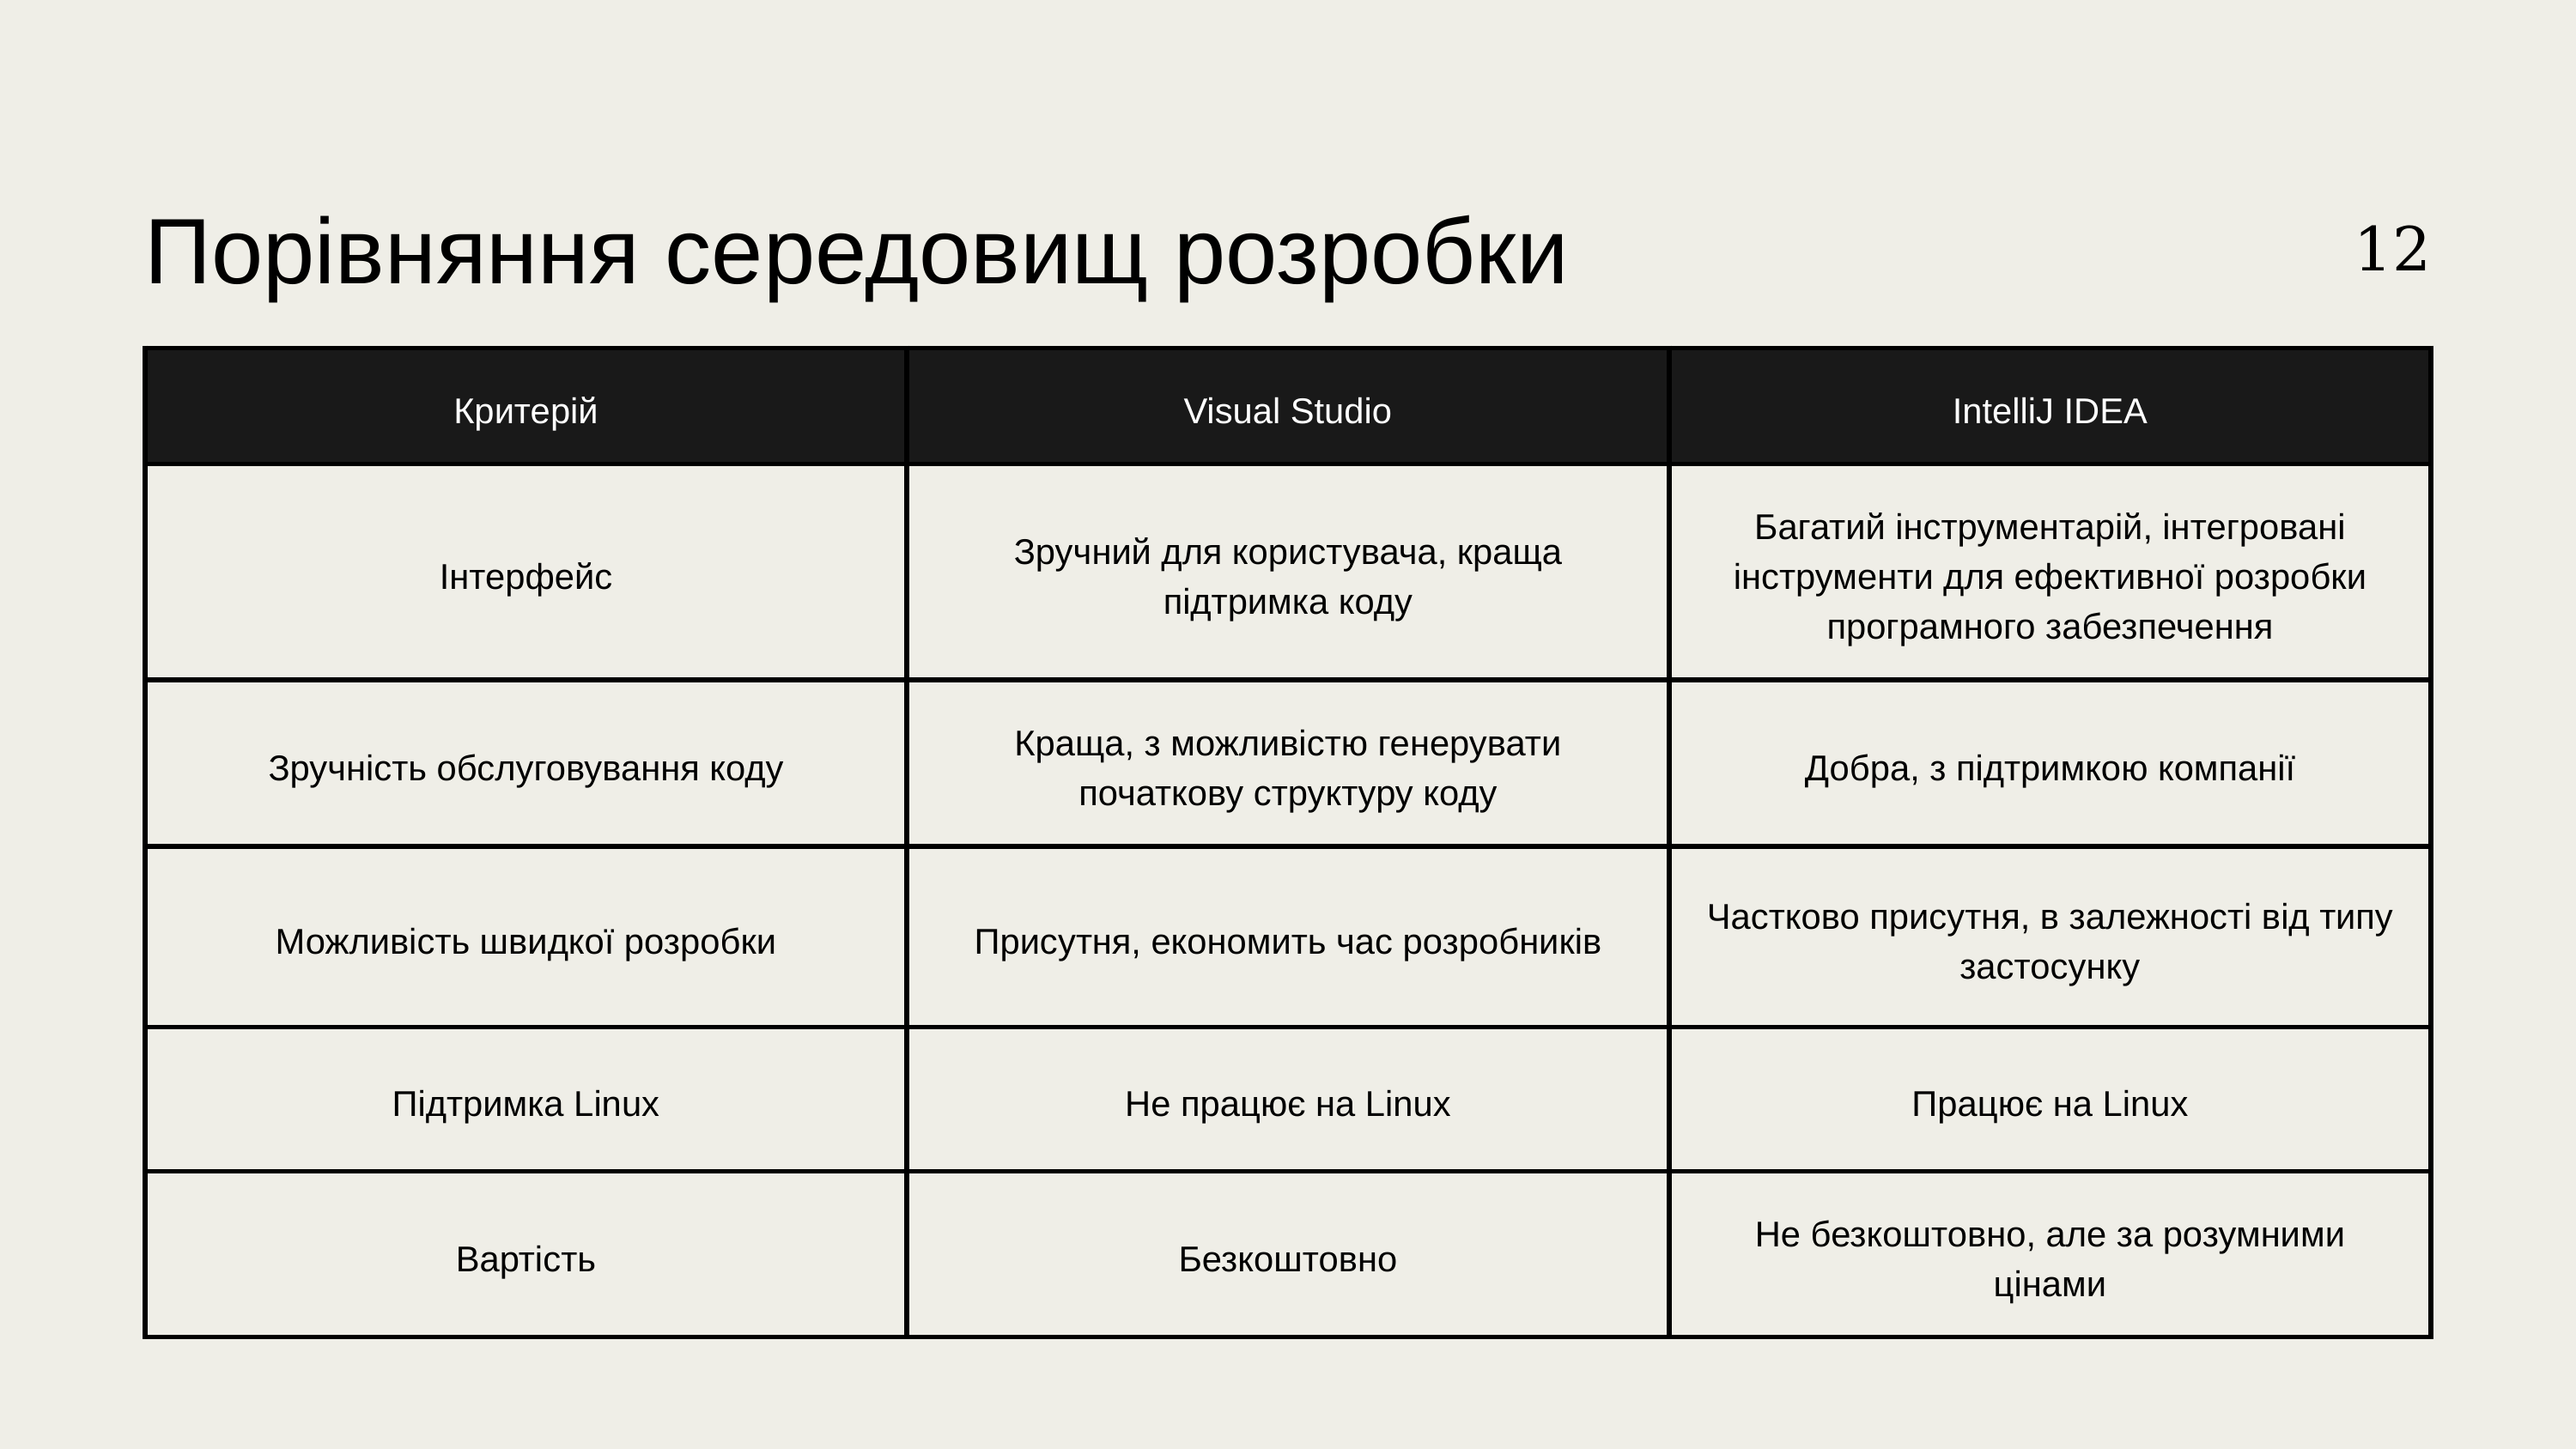

Порівняння середовищ розробки
12
| Критерій | Visual Studio | IntelliJ IDEA |
| --- | --- | --- |
| Інтерфейс | Зручний для користувача, краща підтримка коду | Багатий інструментарій, інтегровані інструменти для ефективної розробки програмного забезпечення |
| Зручність обслуговування коду | Краща, з можливістю генерувати початкову структуру коду | Добра, з підтримкою компанії |
| Можливість швидкої розробки | Присутня, економить час розробників | Частково присутня, в залежності від типу застосунку |
| Підтримка Linux | Не працює на Linux | Працює на Linux |
| Вартість | Безкоштовно | Не безкоштовно, але за розумними цінами |